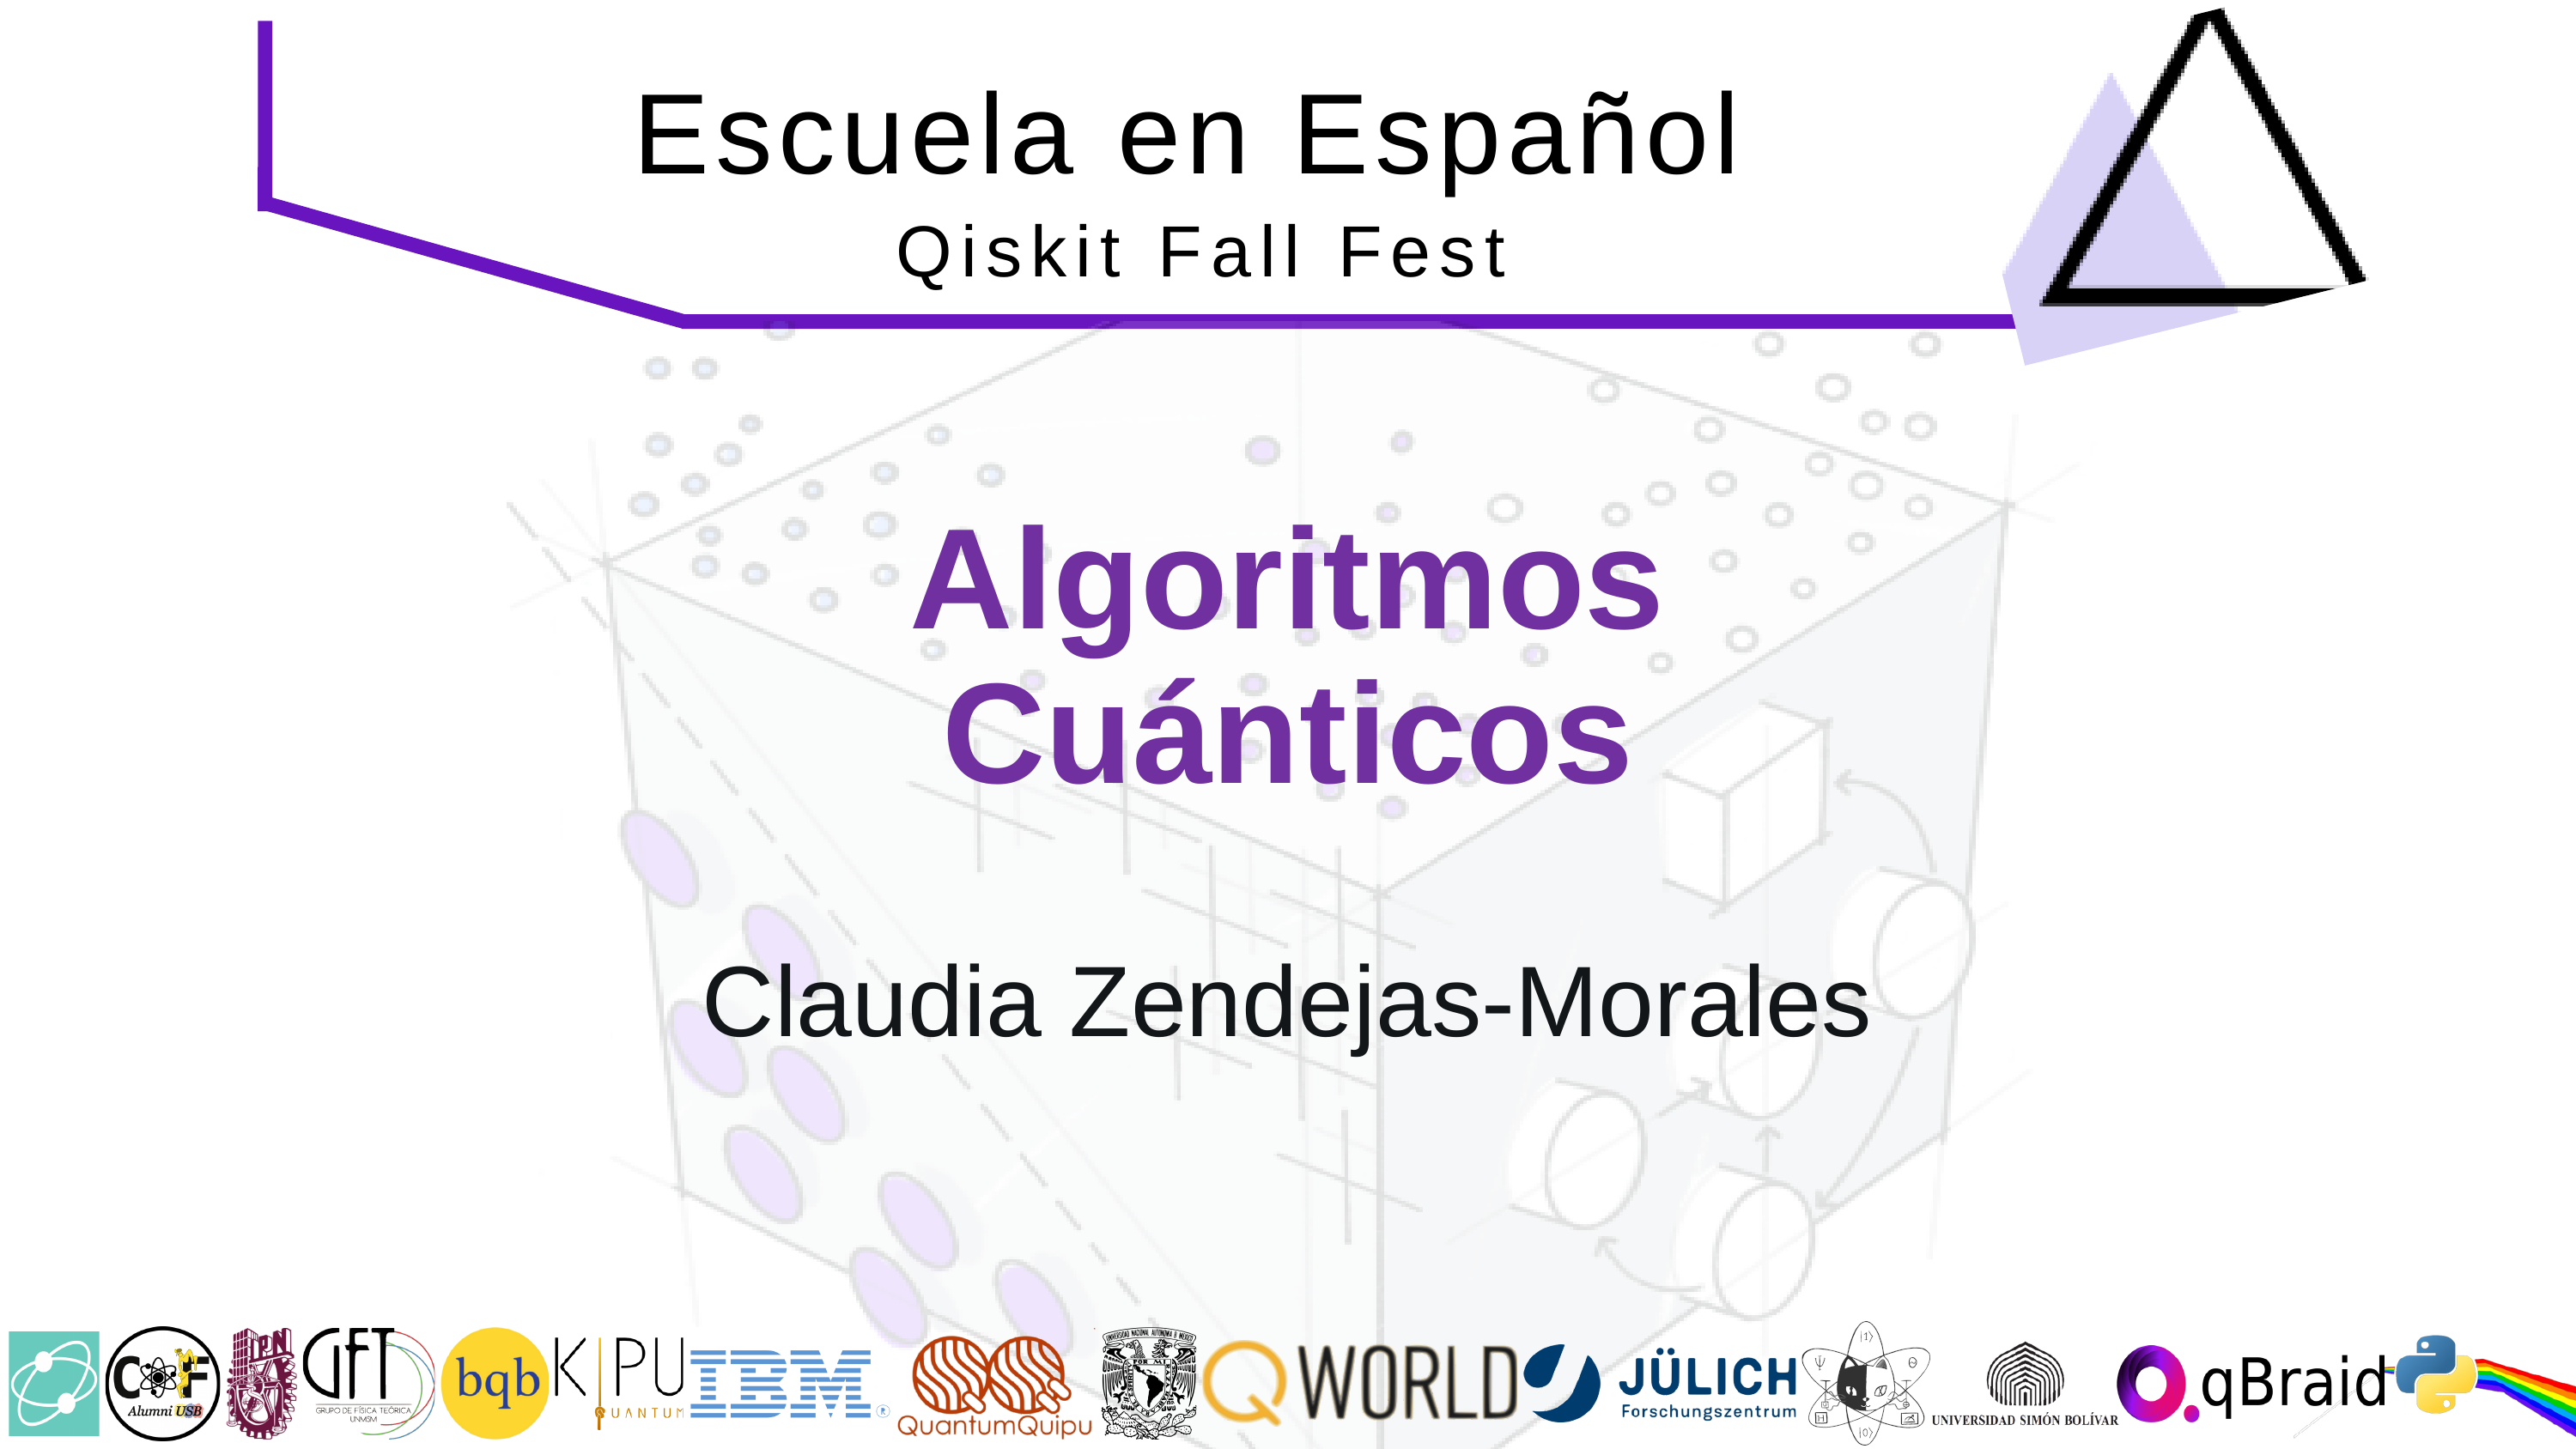

Escuela en Español
Qiskit Fall Fest

Algoritmos
Cuánticos

Claudia Zendejas-Morales